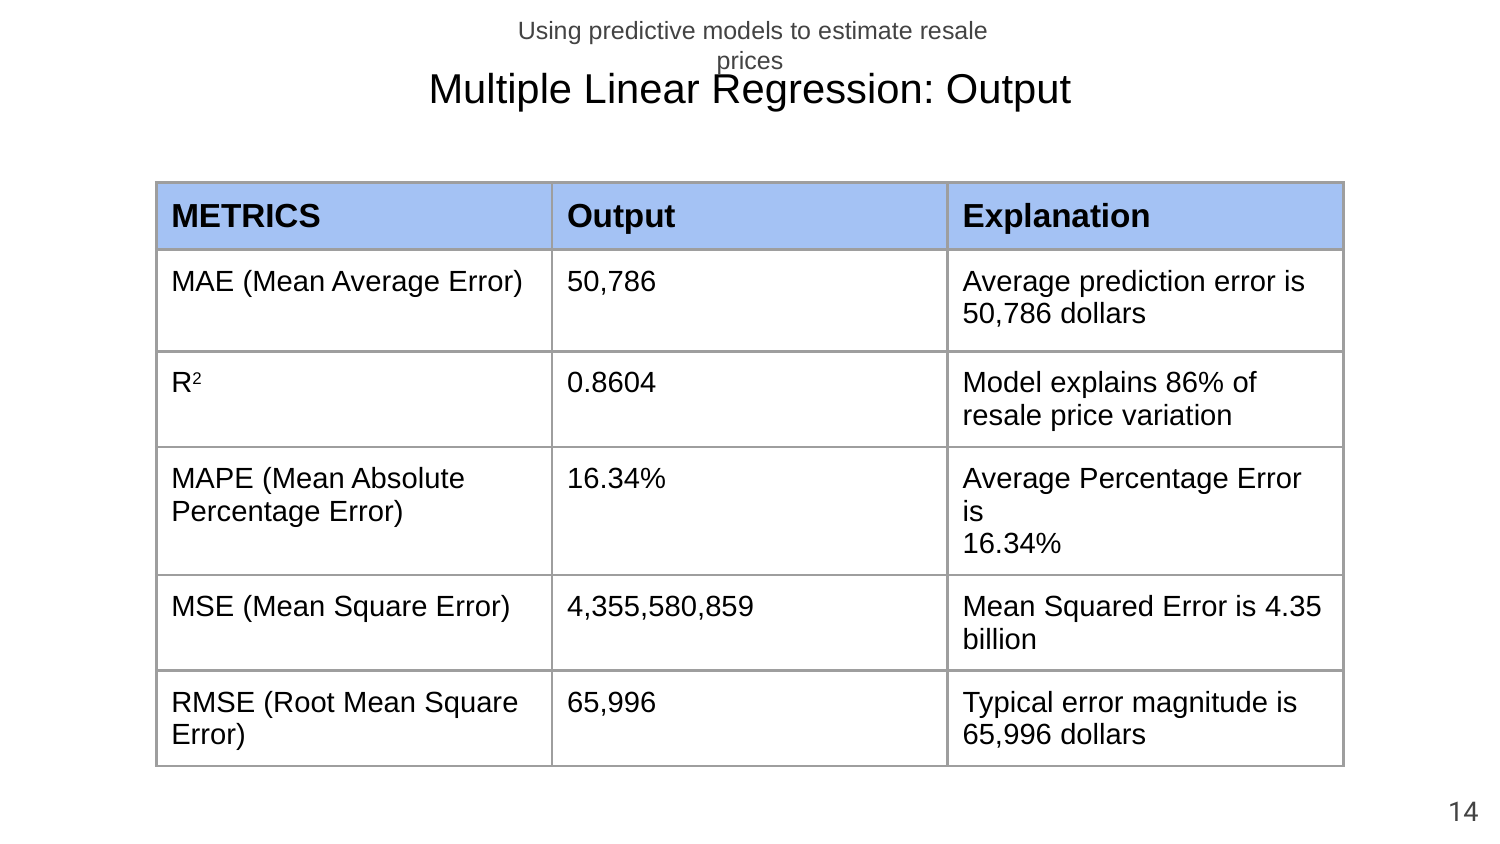

Using predictive models to estimate resale prices
# Multiple Linear Regression: Output
| METRICS | Output | Explanation |
| --- | --- | --- |
| MAE (Mean Average Error) | 50,786 | Average prediction error is 50,786 dollars |
| R2 | 0.8604 | Model explains 86% of resale price variation |
| MAPE (Mean Absolute Percentage Error) | 16.34% | Average Percentage Error is 16.34% |
| MSE (Mean Square Error) | 4,355,580,859 | Mean Squared Error is 4.35 billion |
| RMSE (Root Mean Square Error) | 65,996 | Typical error magnitude is 65,996 dollars |
14